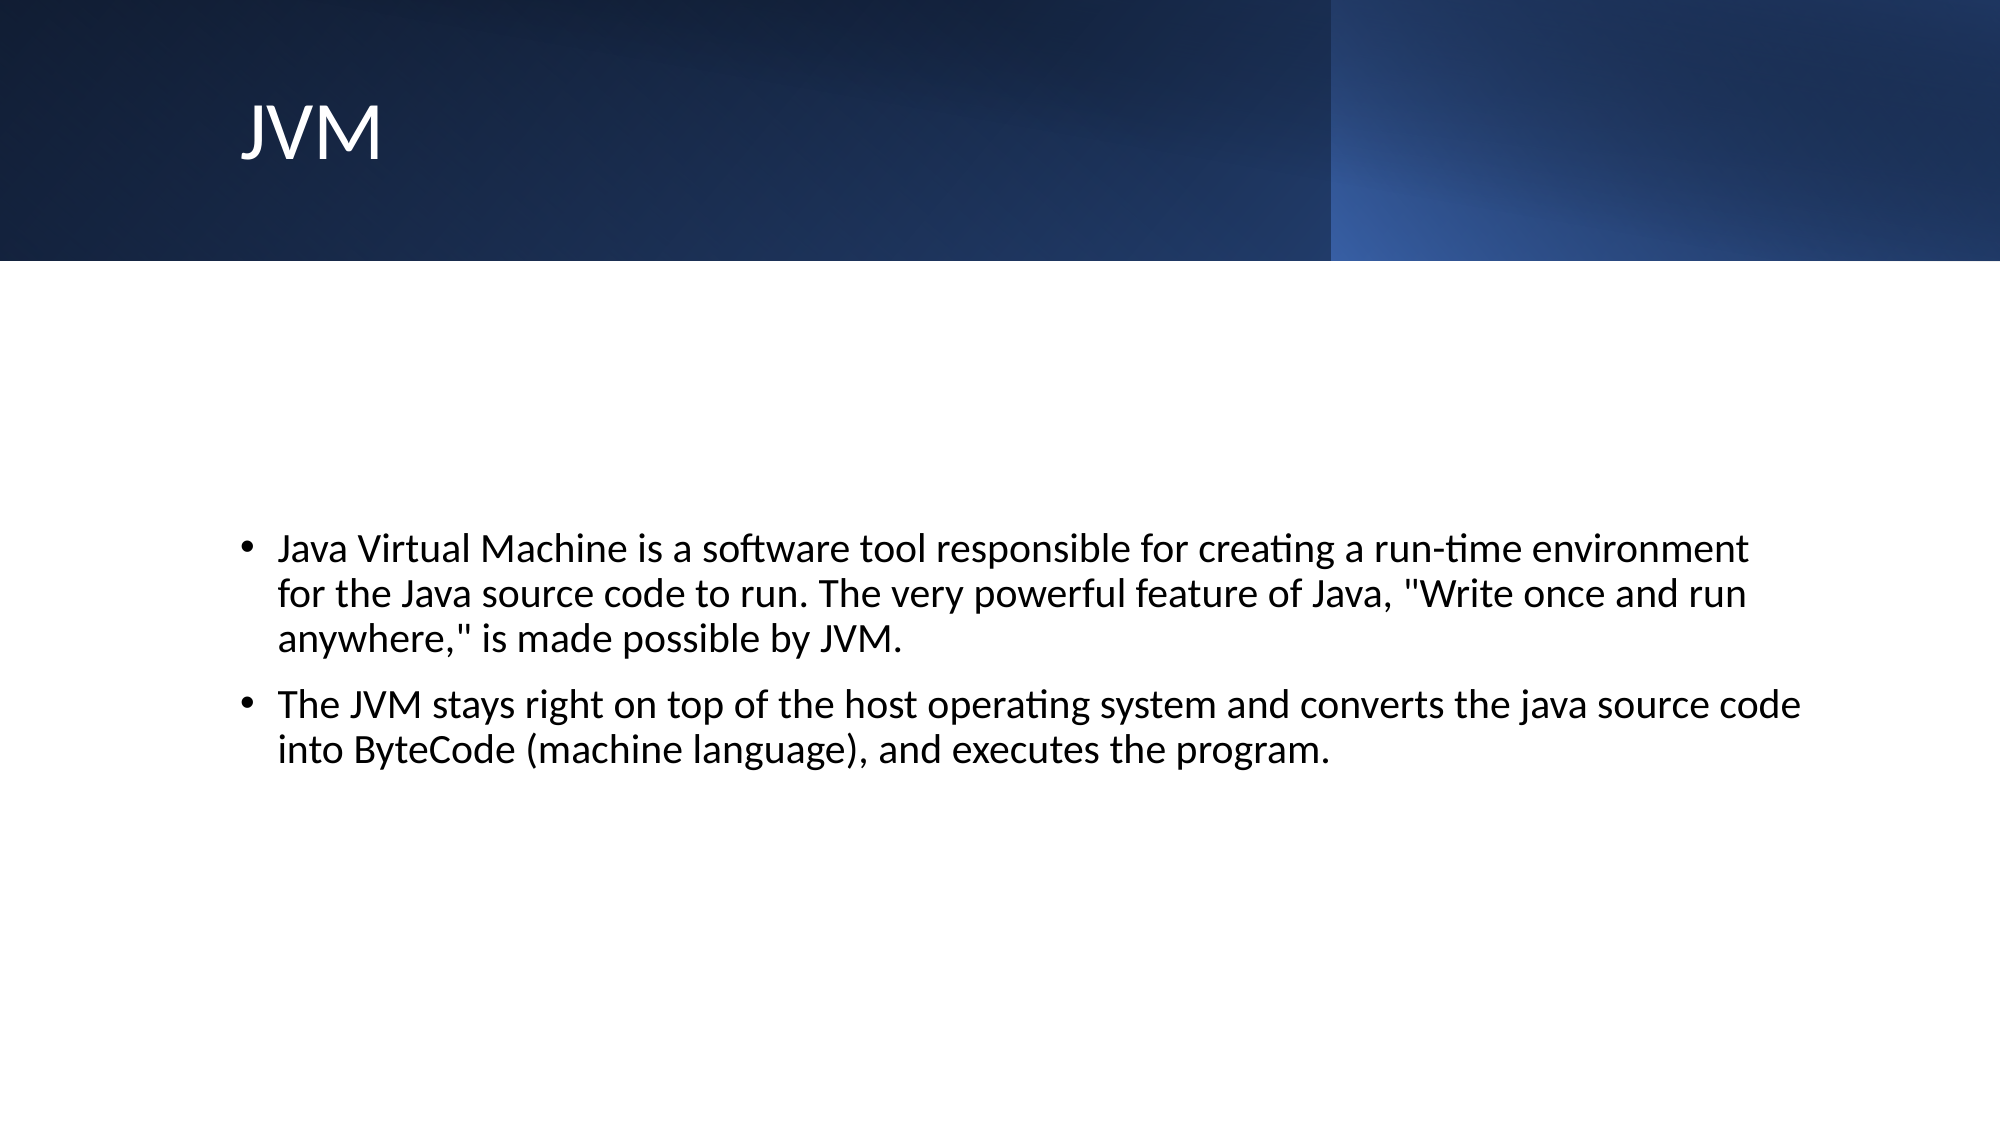

# JVM
Java Virtual Machine is a software tool responsible for creating a run-time environment for the Java source code to run. The very powerful feature of Java, "Write once and run anywhere," is made possible by JVM.
The JVM stays right on top of the host operating system and converts the java source code into ByteCode (machine language), and executes the program.